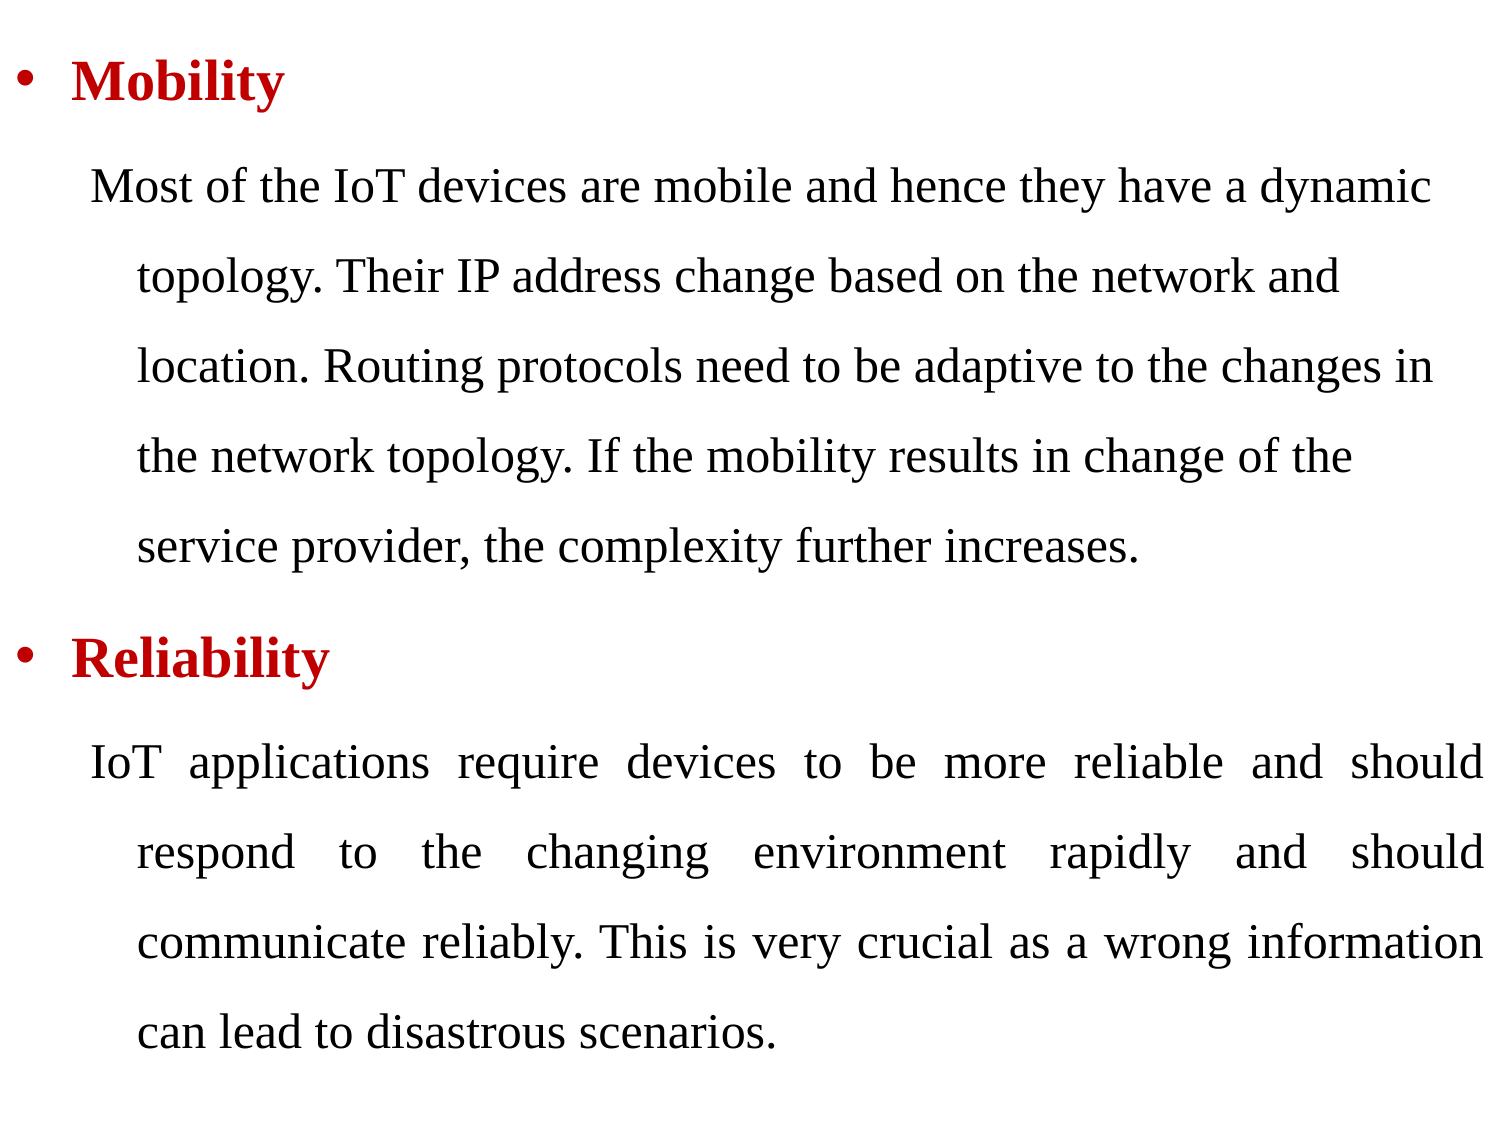

Mobility
Most of the IoT devices are mobile and hence they have a dynamic topology. Their IP address change based on the network and location. Routing protocols need to be adaptive to the changes in the network topology. If the mobility results in change of the service provider, the complexity further increases.
Reliability
IoT applications require devices to be more reliable and should respond to the changing environment rapidly and should communicate reliably. This is very crucial as a wrong information can lead to disastrous scenarios.